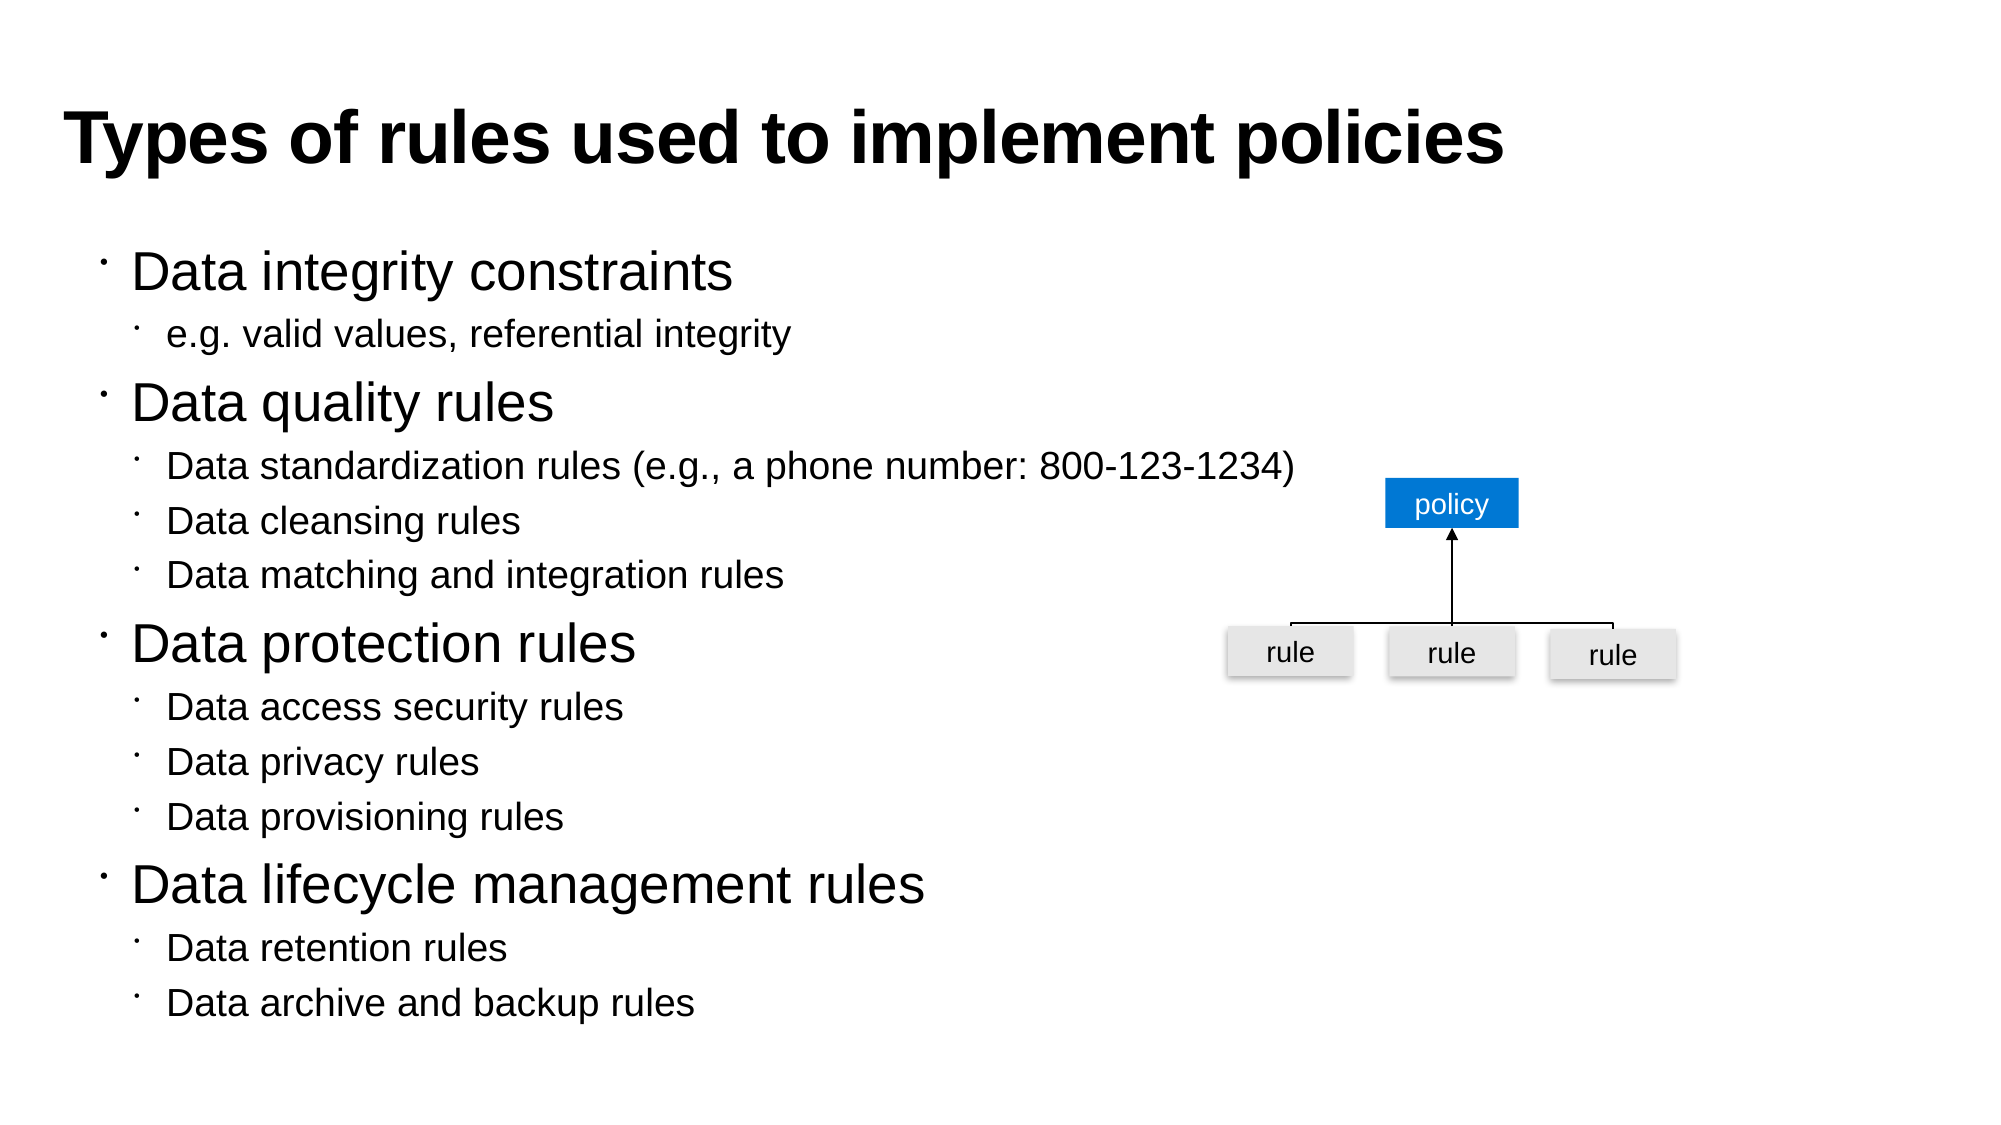

# Types of rules used to implement policies
Data integrity constraints
e.g. valid values, referential integrity
Data quality rules
Data standardization rules (e.g., a phone number: 800-123-1234)
Data cleansing rules
Data matching and integration rules
Data protection rules
Data access security rules
Data privacy rules
Data provisioning rules
Data lifecycle management rules
Data retention rules
Data archive and backup rules

policy
rule
rule
rule